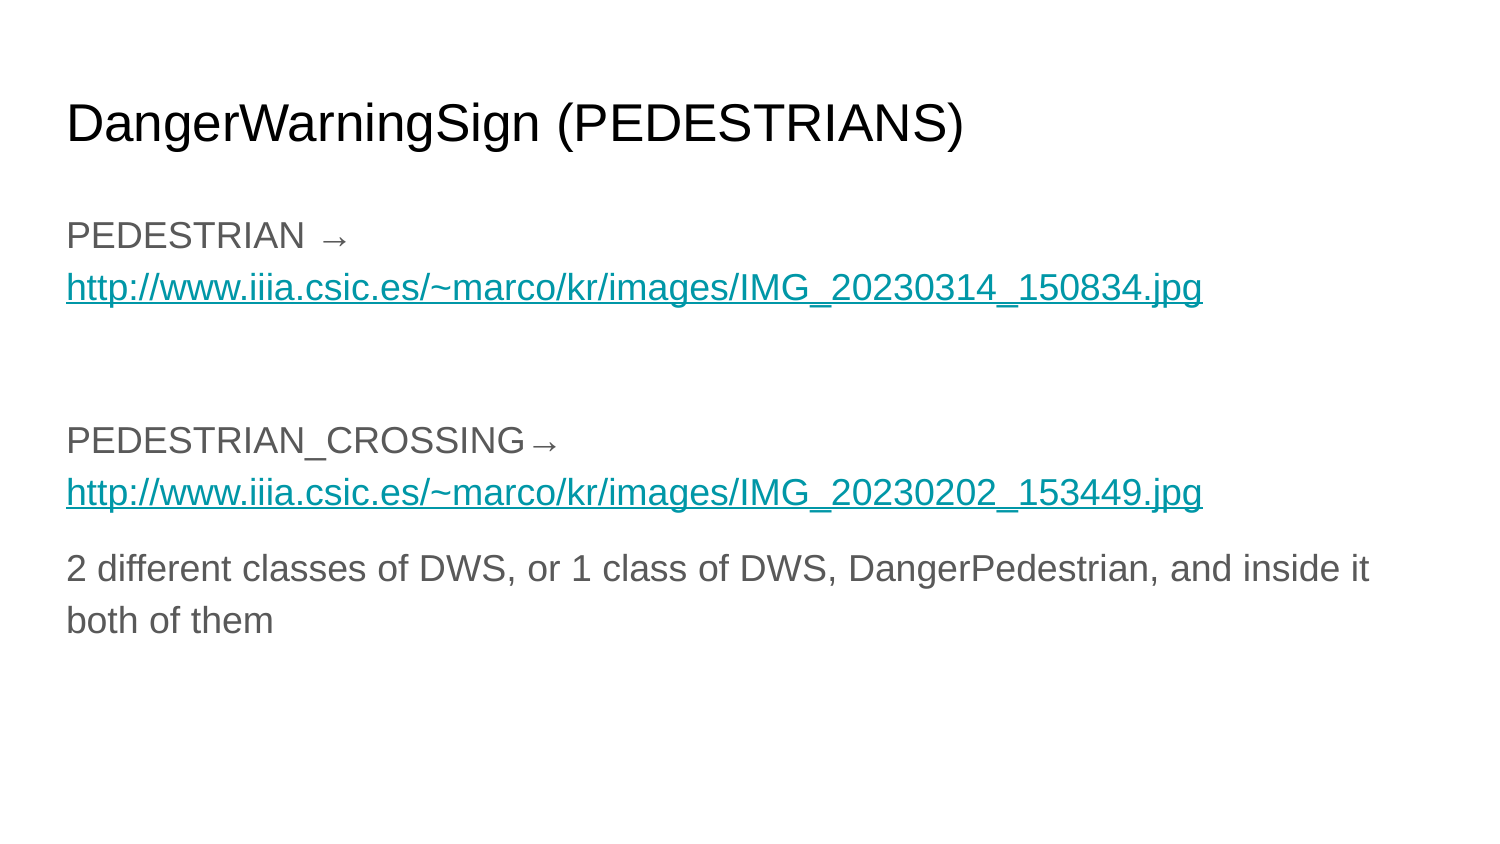

# DangerWarningSign (PEDESTRIANS)
PEDESTRIAN → http://www.iiia.csic.es/~marco/kr/images/IMG_20230314_150834.jpg

PEDESTRIAN_CROSSING→ http://www.iiia.csic.es/~marco/kr/images/IMG_20230202_153449.jpg
2 different classes of DWS, or 1 class of DWS, DangerPedestrian, and inside it both of them